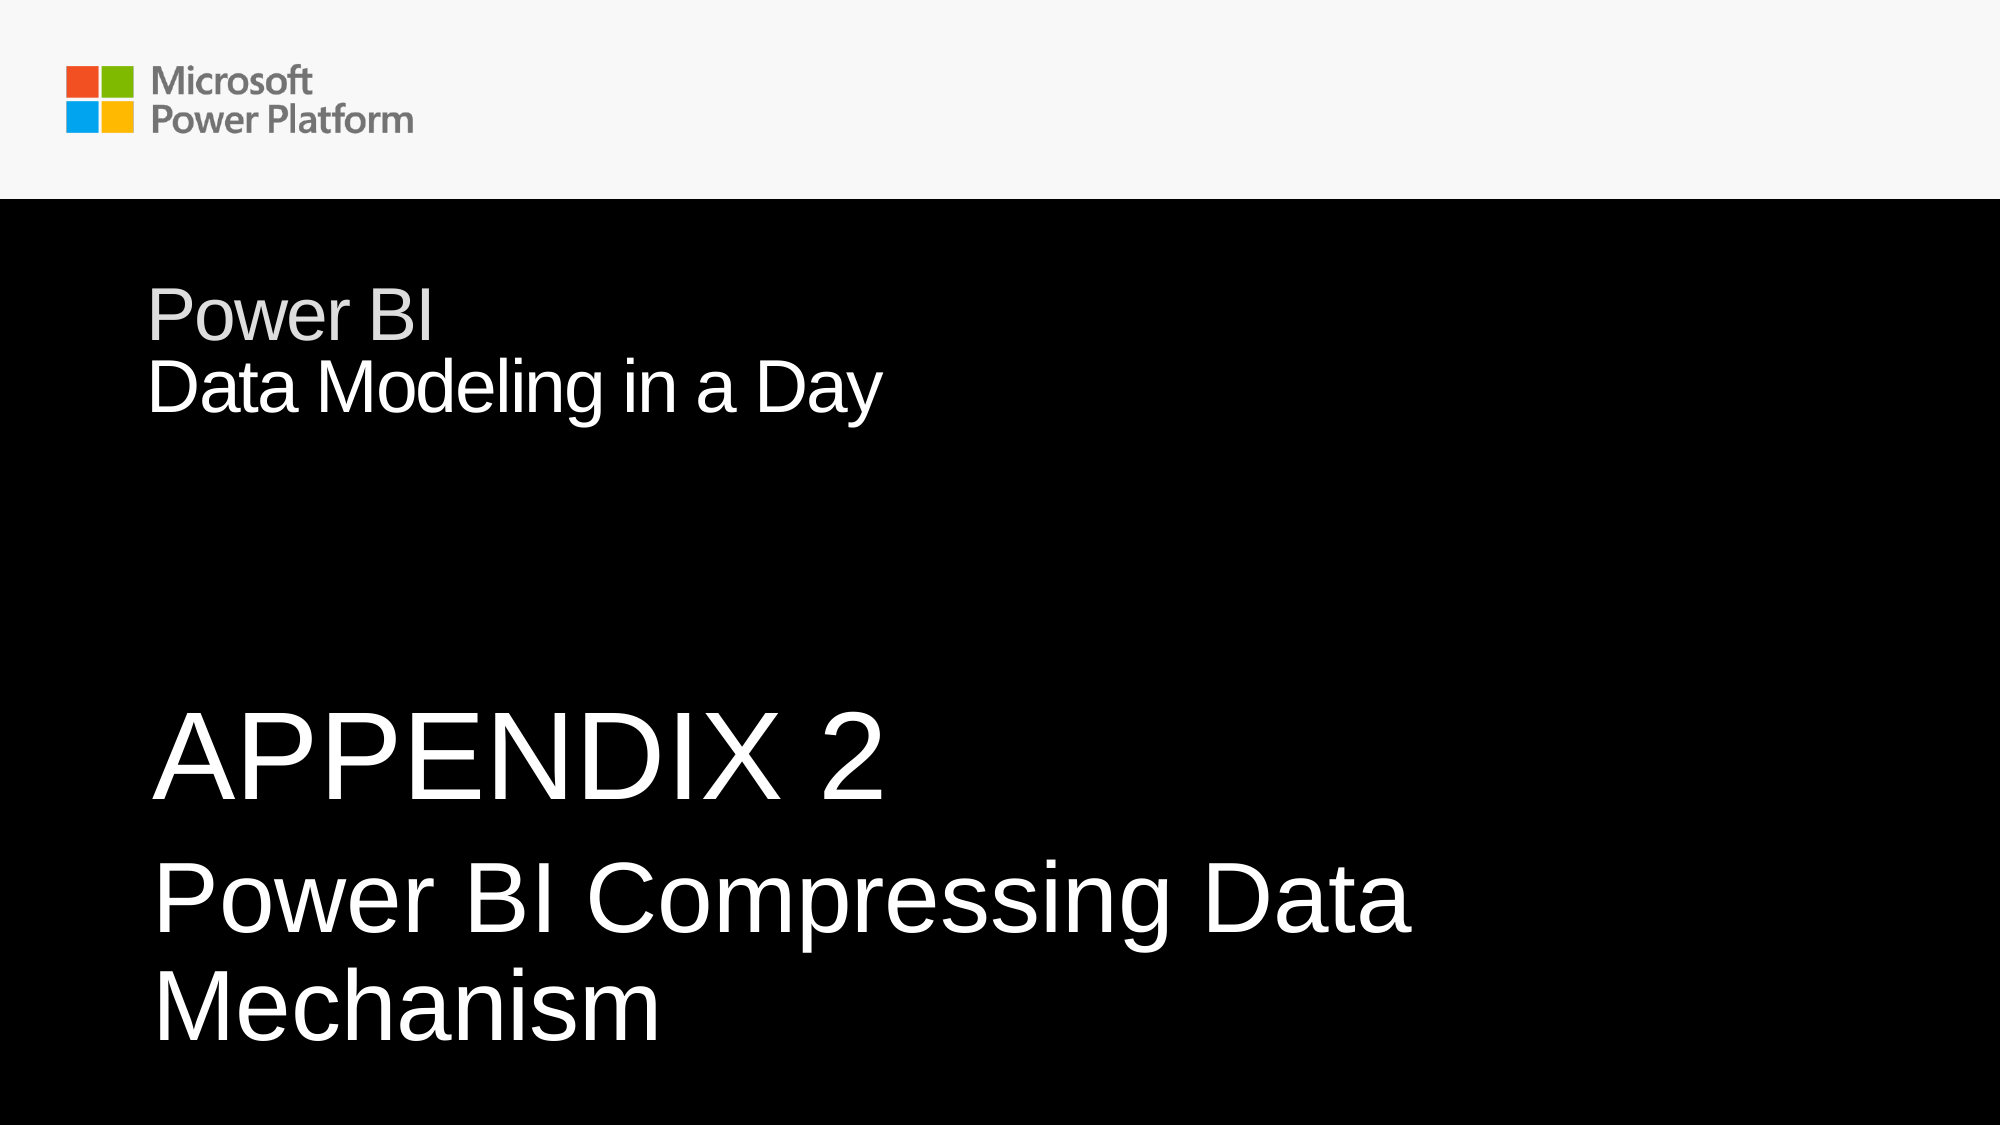

# Power BI Data Modeling in a Day
APPENDIX 2
Power BI Compressing Data Mechanism